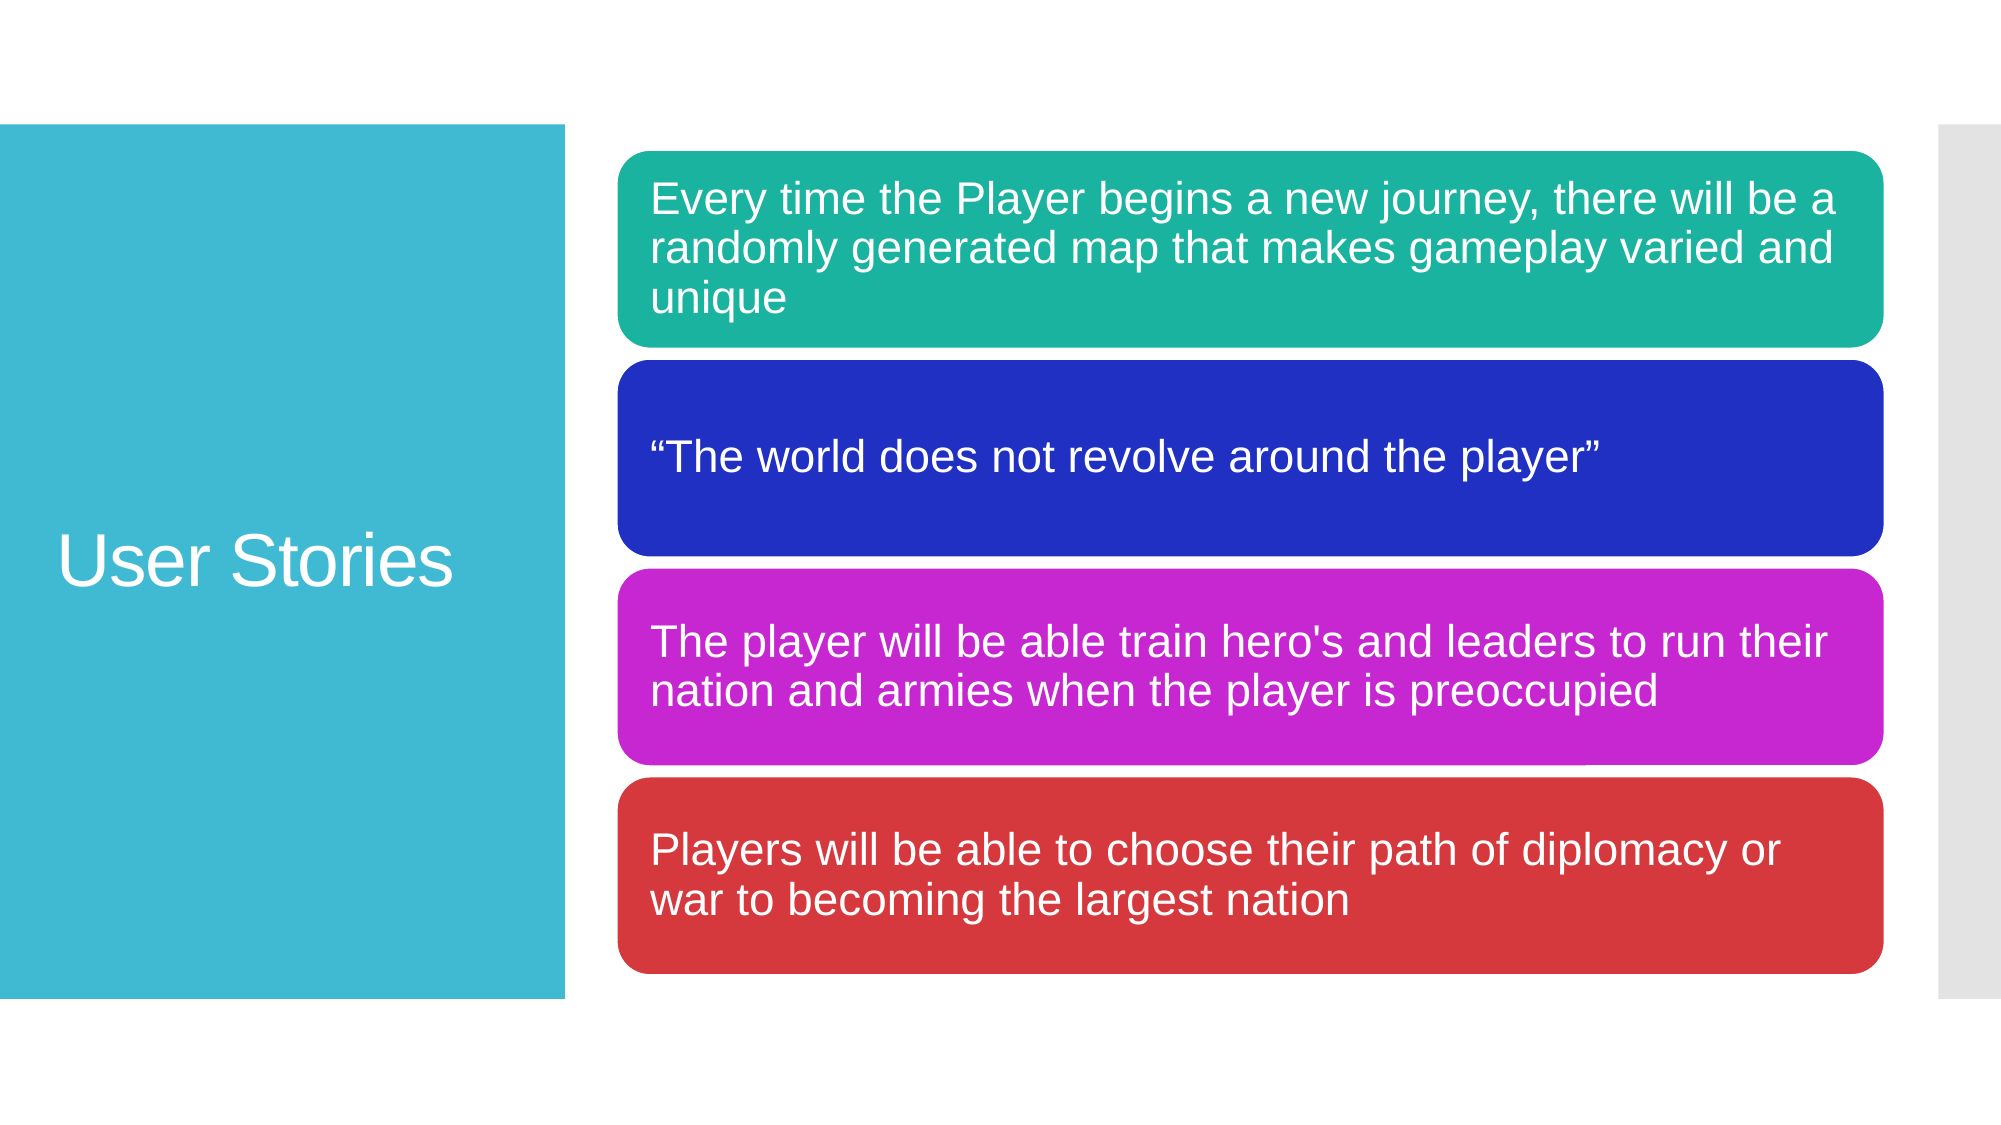

Every time the Player begins a new journey, there will be a randomly generated map that makes gameplay varied and unique
“The world does not revolve around the player”
The player will be able train hero's and leaders to run their nation and armies when the player is preoccupied
Players will be able to choose their path of diplomacy or war to becoming the largest nation
# User Stories